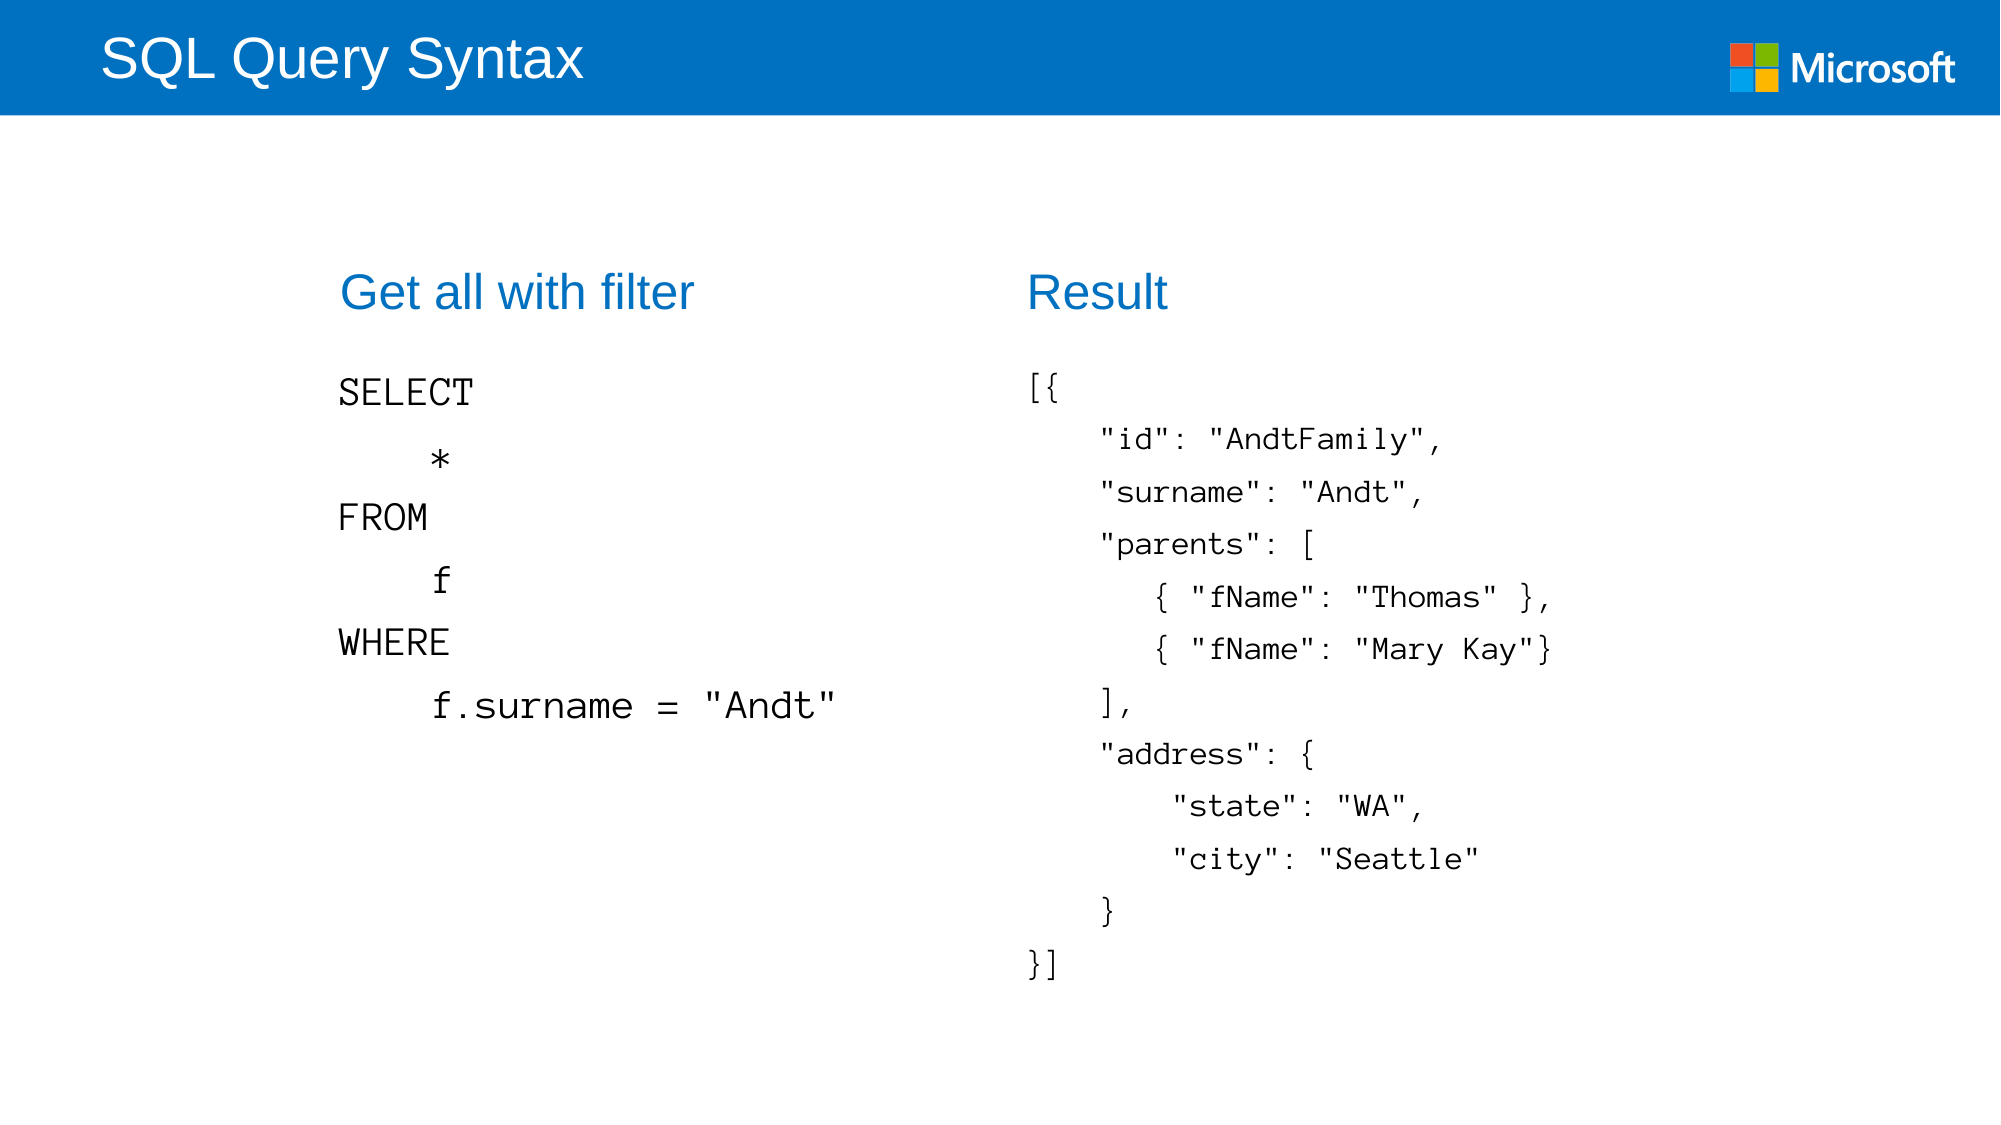

# SQL Query Syntax
Get all with filter
Result
SELECT
    *
FROM
    f
WHERE
    f.surname = "Andt"
[{
    "id": "AndtFamily",
    "surname": "Andt",
    "parents": [
       { "fName": "Thomas" },
       { "fName": "Mary Kay"}
    ],
    "address": {
        "state": "WA",
        "city": "Seattle"
    }
}]